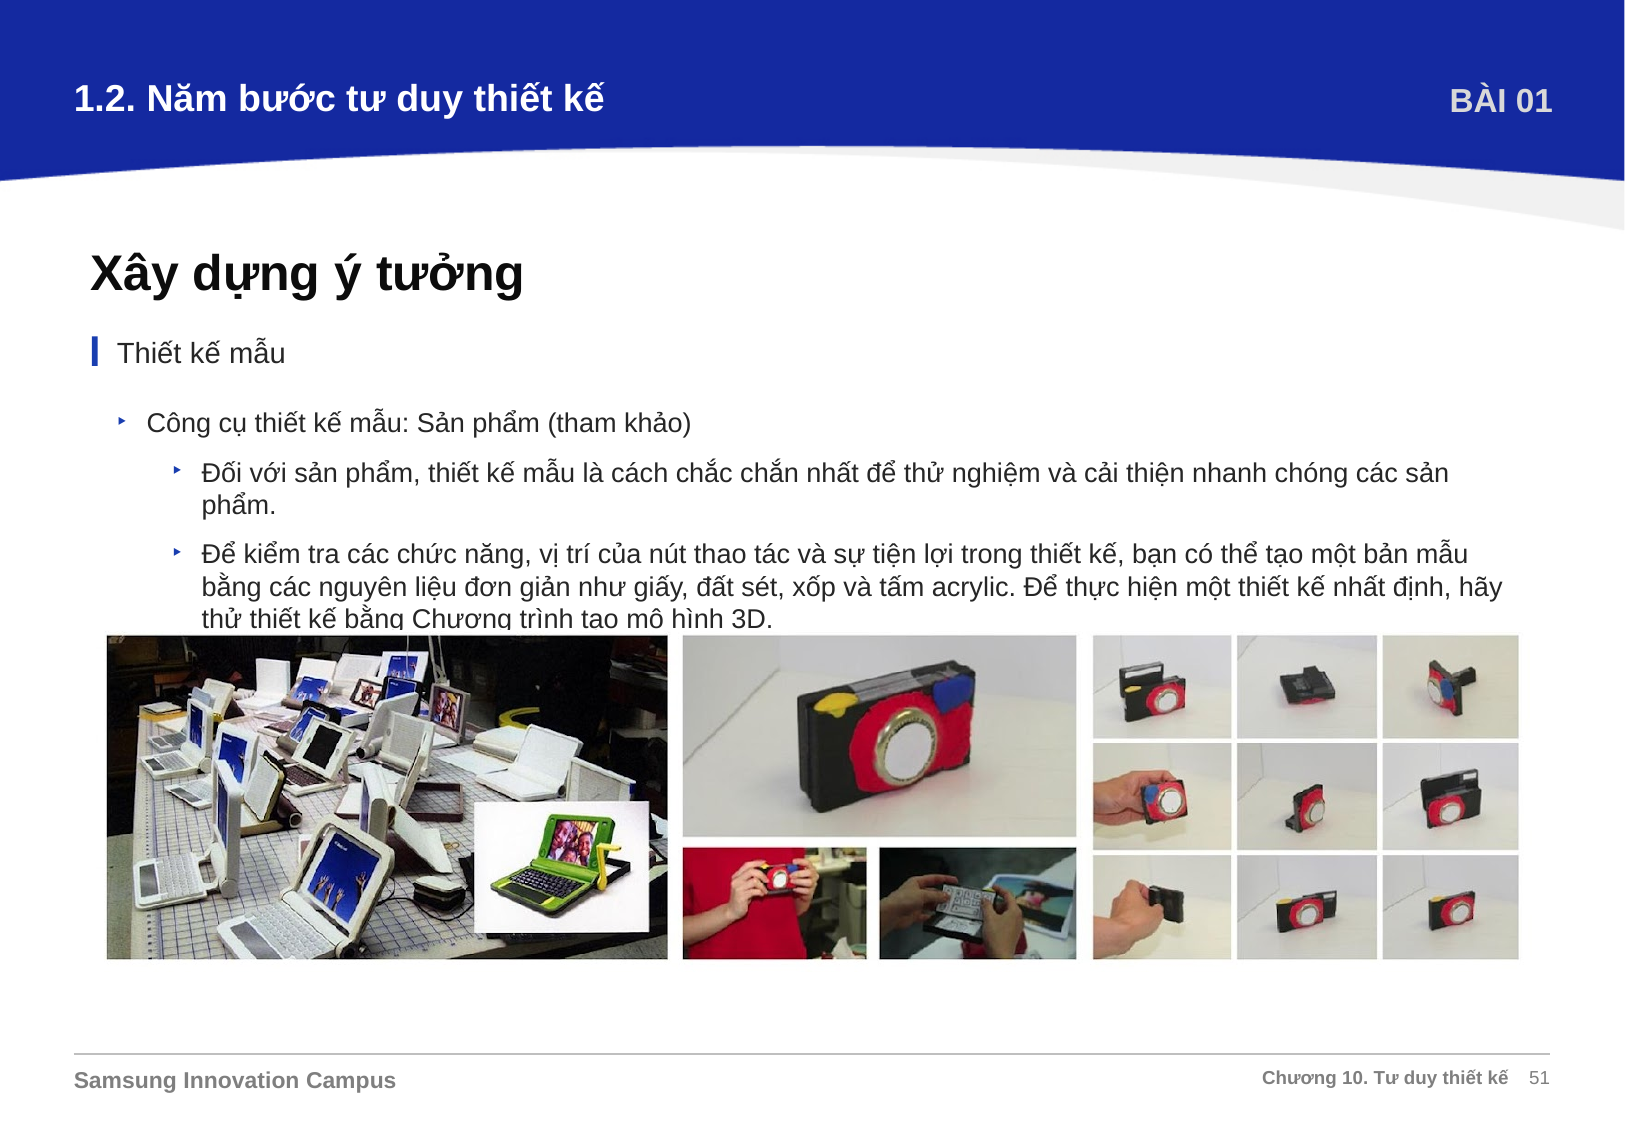

1.2. Năm bước tư duy thiết kế
BÀI 01
Xây dựng ý tưởng
Thiết kế mẫu

Công cụ thiết kế mẫu: Sản phẩm (tham khảo)
Đối với sản phẩm, thiết kế mẫu là cách chắc chắn nhất để thử nghiệm và cải thiện nhanh chóng các sản phẩm.
Để kiểm tra các chức năng, vị trí của nút thao tác và sự tiện lợi trong thiết kế, bạn có thể tạo một bản mẫu bằng các nguyên liệu đơn giản như giấy, đất sét, xốp và tấm acrylic. Để thực hiện một thiết kế nhất định, hãy thử thiết kế bằng Chương trình tạo mô hình 3D.